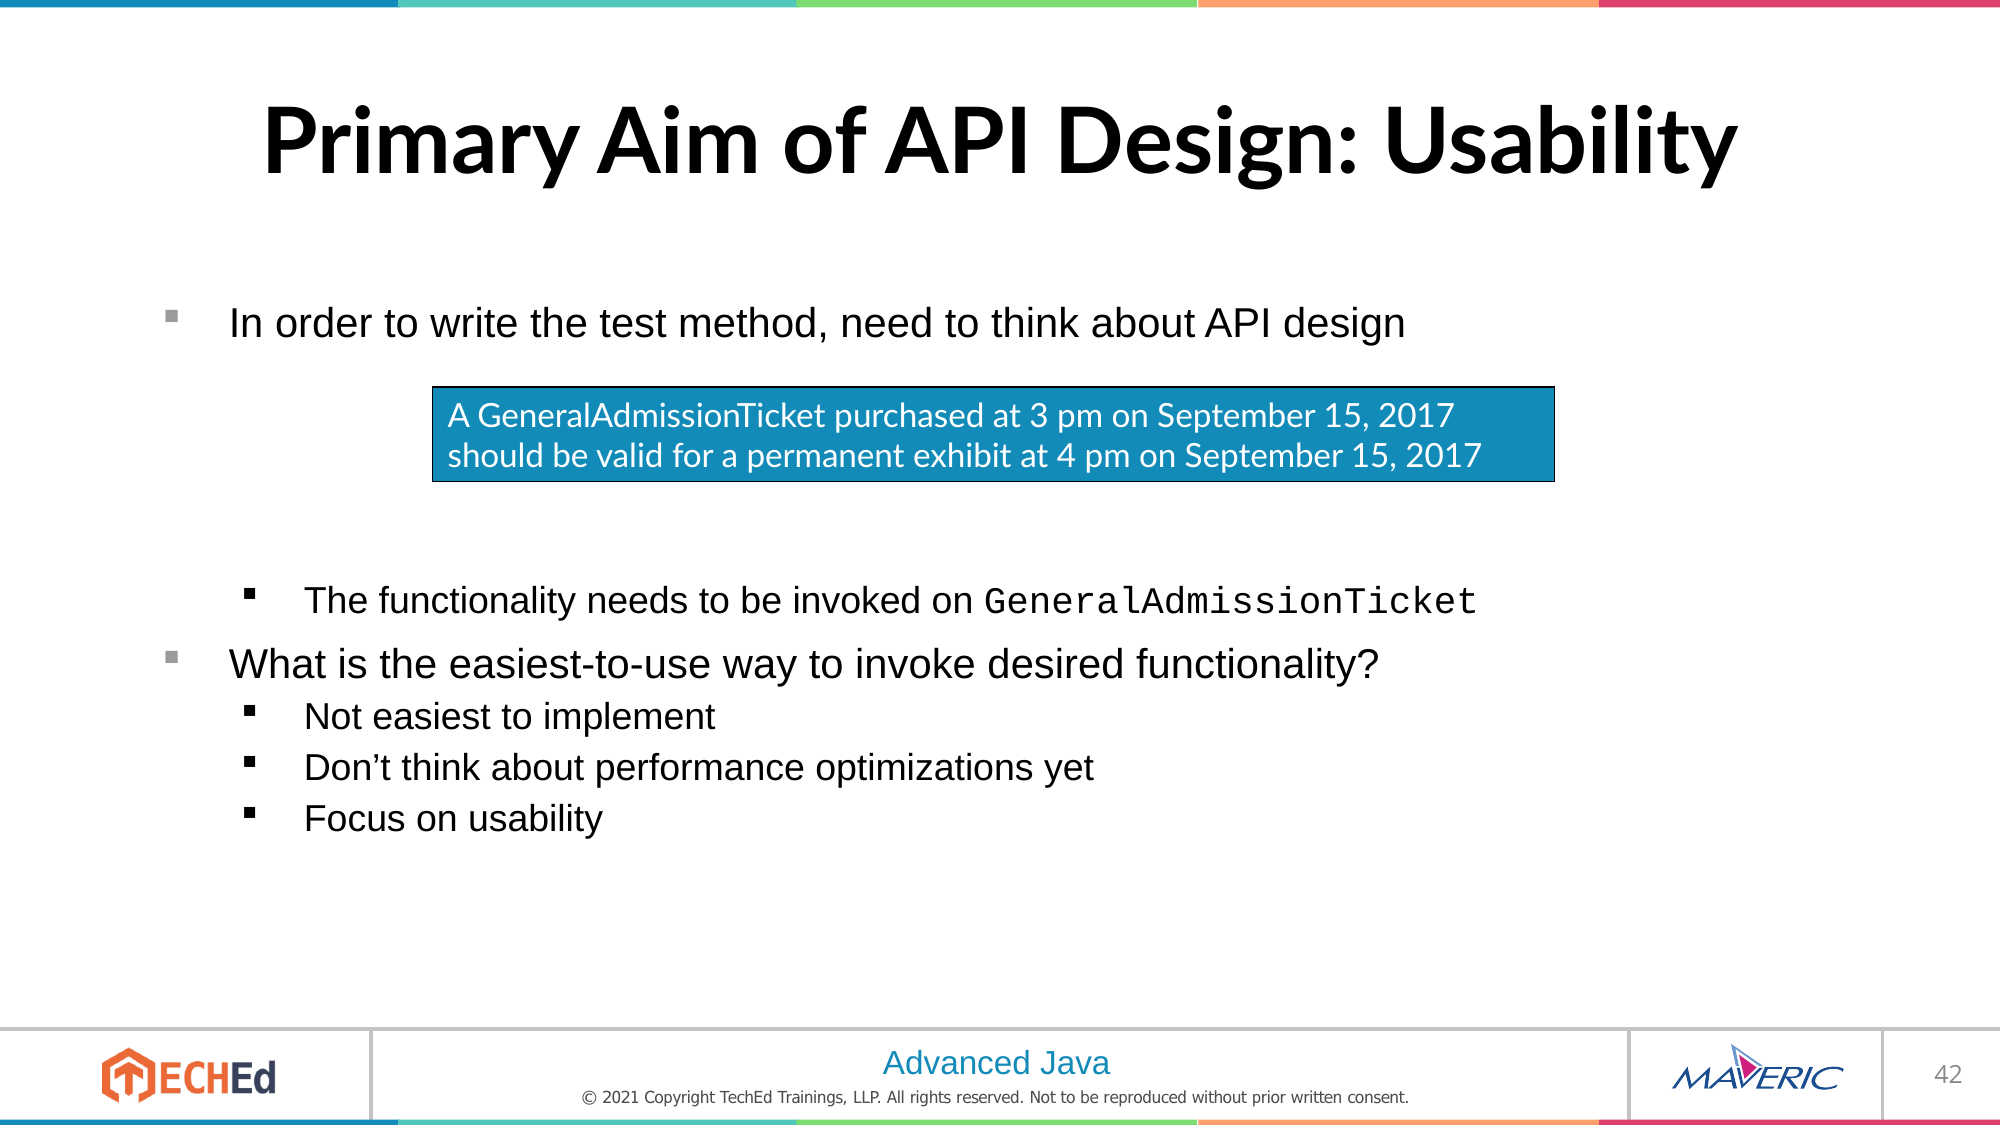

# Primary Aim of API Design: Usability
In order to write the test method, need to think about API design

The functionality needs to be invoked on GeneralAdmissionTicket
What is the easiest-to-use way to invoke desired functionality?
Not easiest to implement
Don’t think about performance optimizations yet
Focus on usability

A GeneralAdmissionTicket purchased at 3 pm on September 15, 2017 should be valid for a permanent exhibit at 4 pm on September 15, 2017